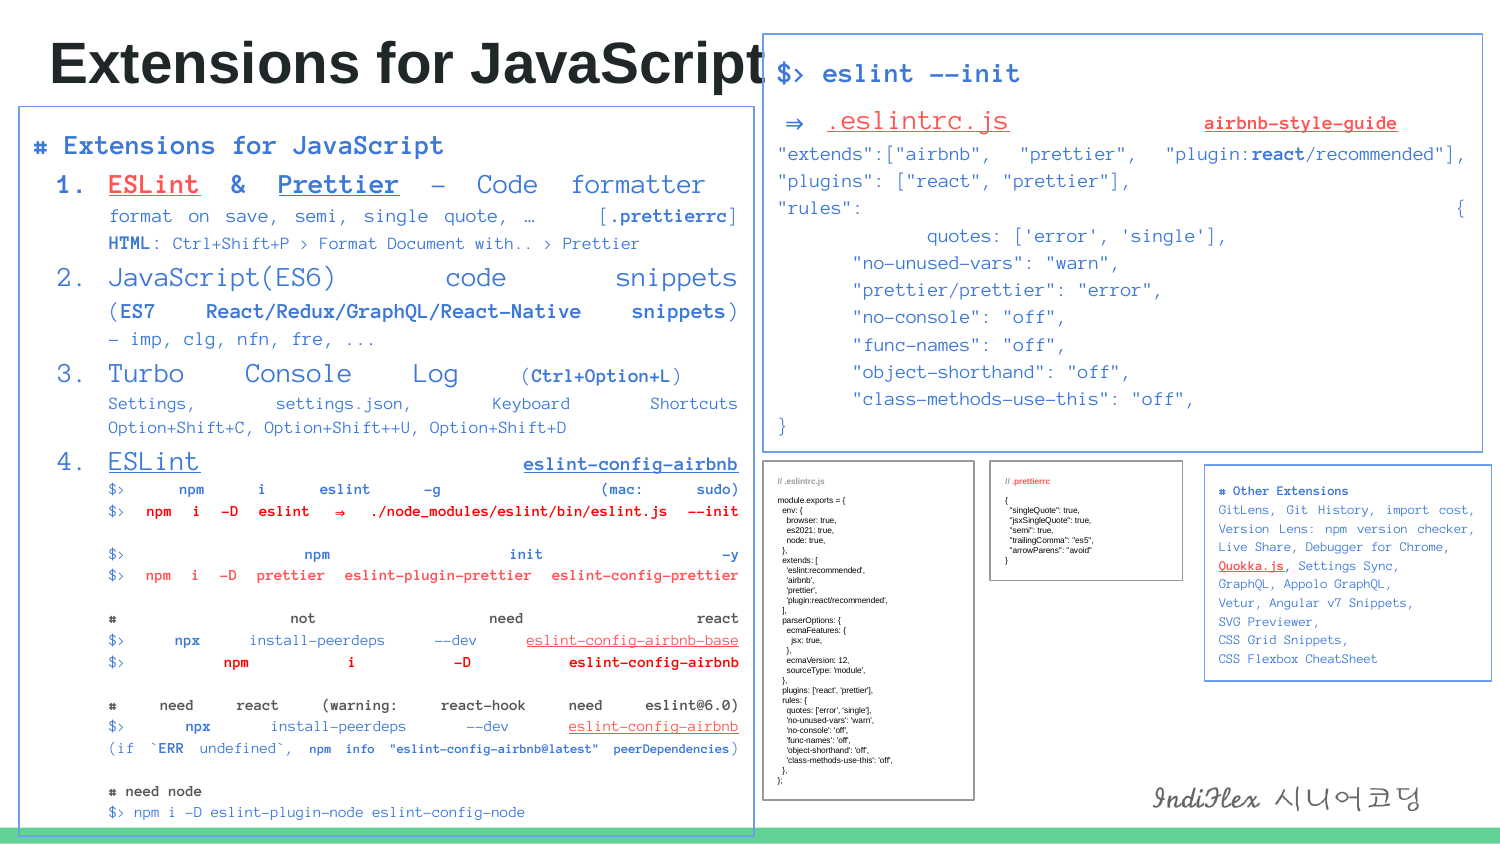

# Extensions for JavaScript
$> eslint --init
⇒ .eslintrc.js                      airbnb-style-guide
"extends":["airbnb", "prettier", "plugin:react/recommended"],
"plugins": ["react", "prettier"],
"rules": {
	quotes: ['error', 'single'],
"no-unused-vars": "warn",
"prettier/prettier": "error",
"no-console": "off",
"func-names": "off",
"object-shorthand": "off",
"class-methods-use-this": "off",
}
# Extensions for JavaScript
ESLint & Prettier - Code formatter
format on save, semi, single quote, …    [.prettierrc]
HTML: Ctrl+Shift+P > Format Document with.. > Prettier
JavaScript(ES6) code snippets
(ES7 React/Redux/GraphQL/React-Native snippets)
- imp, clg, nfn, fre, ...
Turbo Console Log (Ctrl+Option+L)
Settings, settings.json, Keyboard Shortcuts
Option+Shift+C, Option+Shift++U, Option+Shift+D
ESLint                 eslint-config-airbnb
$> npm i eslint -g   (mac: sudo)
$> npm i -D eslint ⇒ ./node_modules/eslint/bin/eslint.js --init
$> npm init -y
$> npm i -D prettier eslint-plugin-prettier eslint-config-prettier
# not need react
$> npx install-peerdeps --dev eslint-config-airbnb-base
$> npm i -D eslint-config-airbnb
# need react (warning: react-hook need eslint@6.0)
$> npx install-peerdeps --dev eslint-config-airbnb
(if `ERR undefined`, npm info "eslint-config-airbnb@latest" peerDependencies)
# need node
$> npm i -D eslint-plugin-node eslint-config-node
// .eslintrc.js
module.exports = {
  env: {
    browser: true,
    es2021: true,
    node: true,
  },
  extends: [
    'eslint:recommended',
    'airbnb',
    'prettier',
    'plugin:react/recommended',
  ],
  parserOptions: {
    ecmaFeatures: {
      jsx: true,
    },
    ecmaVersion: 12,
    sourceType: 'module',
  },
  plugins: ['react', 'prettier'],
  rules: {
    quotes: ['error', 'single'],
    'no-unused-vars': 'warn',
    'no-console': 'off',
    'func-names': 'off',
    'object-shorthand': 'off',
    'class-methods-use-this': 'off',
  },
};
// .prettierrc
{
  "singleQuote": true,
  "jsxSingleQuote": true,
  "semi": true,
  "trailingComma": "es5",
  "arrowParens": "avoid"
}
# Other Extensions
GitLens, Git History, import cost,
Version Lens: npm version checker,
Live Share, Debugger for Chrome,
Quokka.js, Settings Sync,
GraphQL, Appolo GraphQL,
Vetur, Angular v7 Snippets,
SVG Previewer,
CSS Grid Snippets,
CSS Flexbox CheatSheet